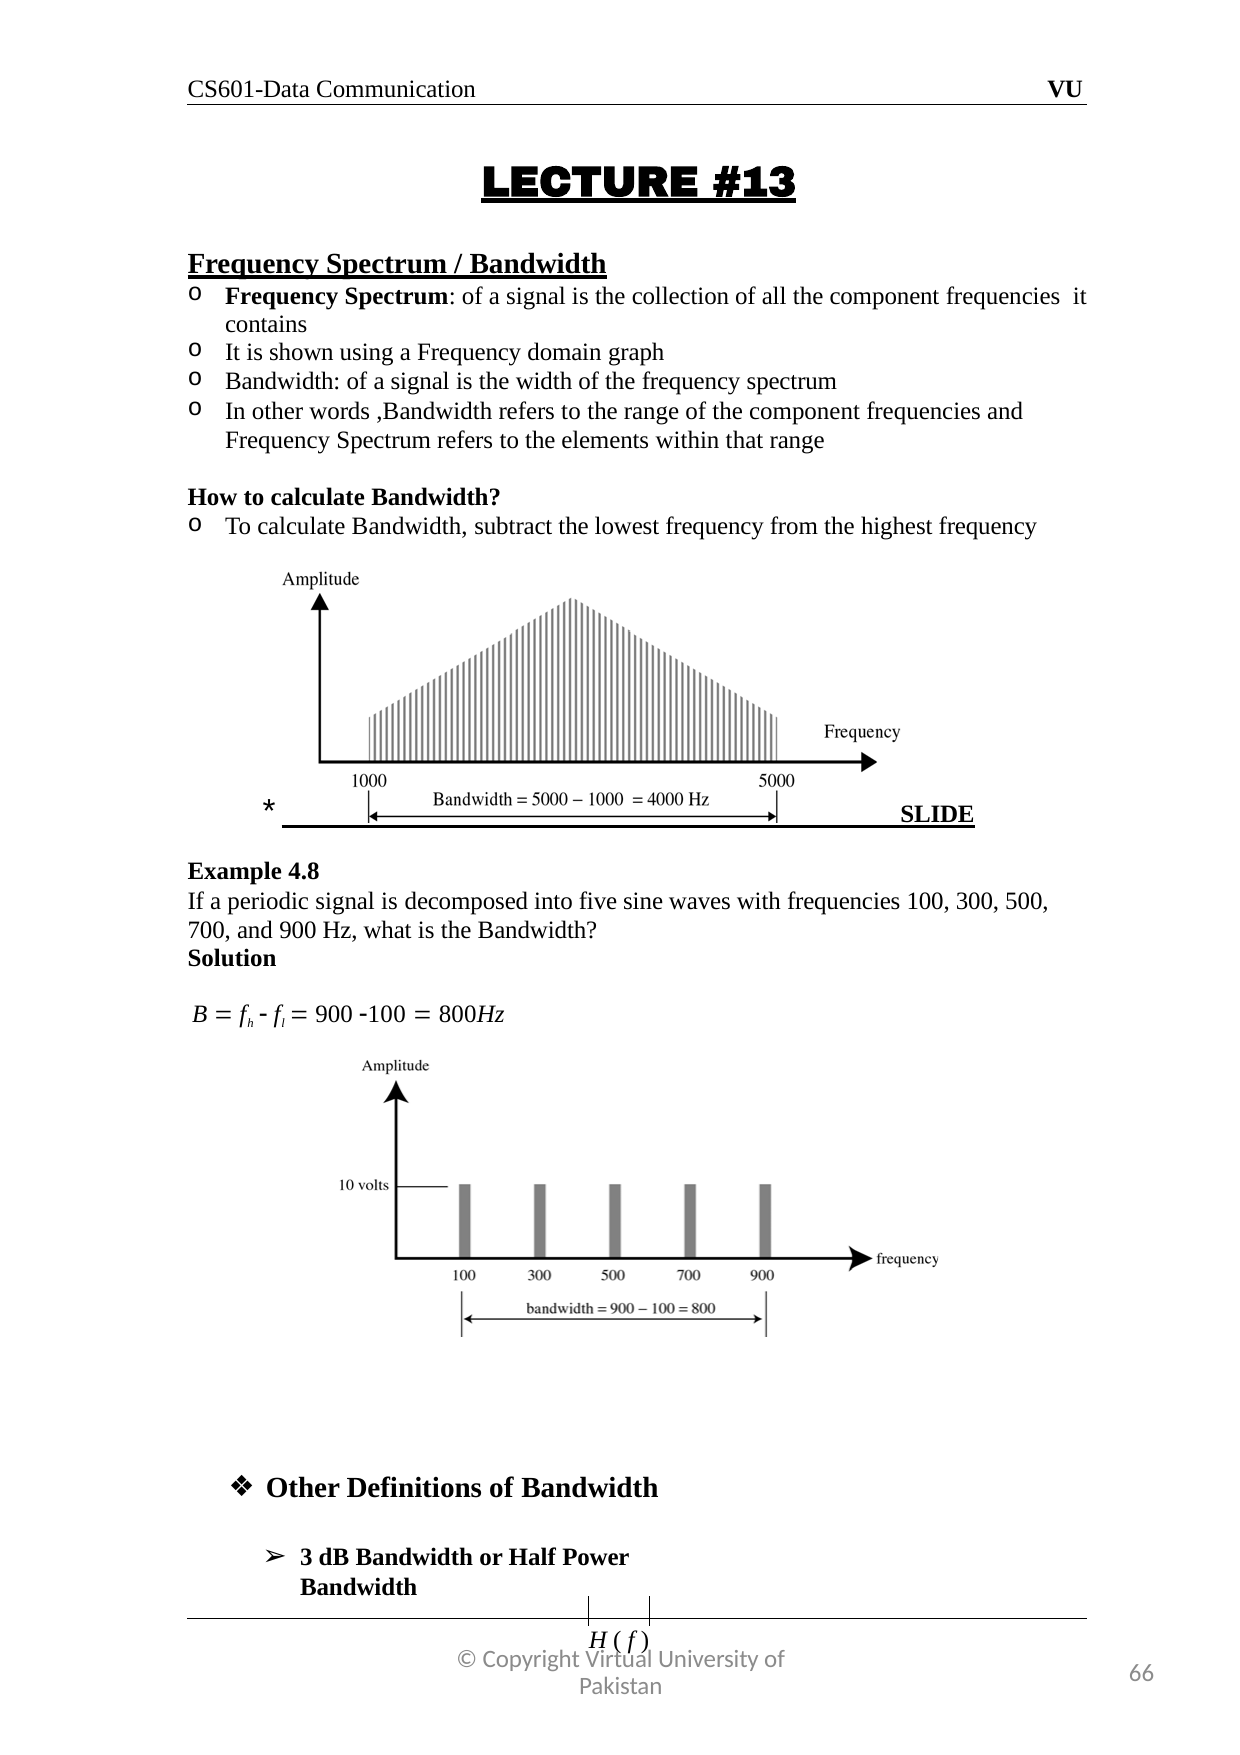

CS601-Data Communication
VU

LECTURE #13
Frequency Spectrum / Bandwidth
Frequency Spectrum: of a signal is the collection of all the component frequencies  it contains
It is shown using a Frequency domain graph
Bandwidth: of a signal is the width of the frequency spectrum
In other words ,Bandwidth refers to the range of the component frequencies and  Frequency Spectrum refers to the elements within that range

How to calculate Bandwidth?
To calculate Bandwidth, subtract the lowest frequency from the highest frequency

*
SLIDE

Example 4.8
If a periodic signal is decomposed into five sine waves with frequencies 100, 300, 500,  700, and 900 Hz, what is the Bandwidth?
Solution

B = fh − fl = 900 −100 = 800Hz

Other Definitions of Bandwidth

3 dB Bandwidth or Half Power Bandwidth
H ( f )

© Copyright Virtual University of Pakistan
66